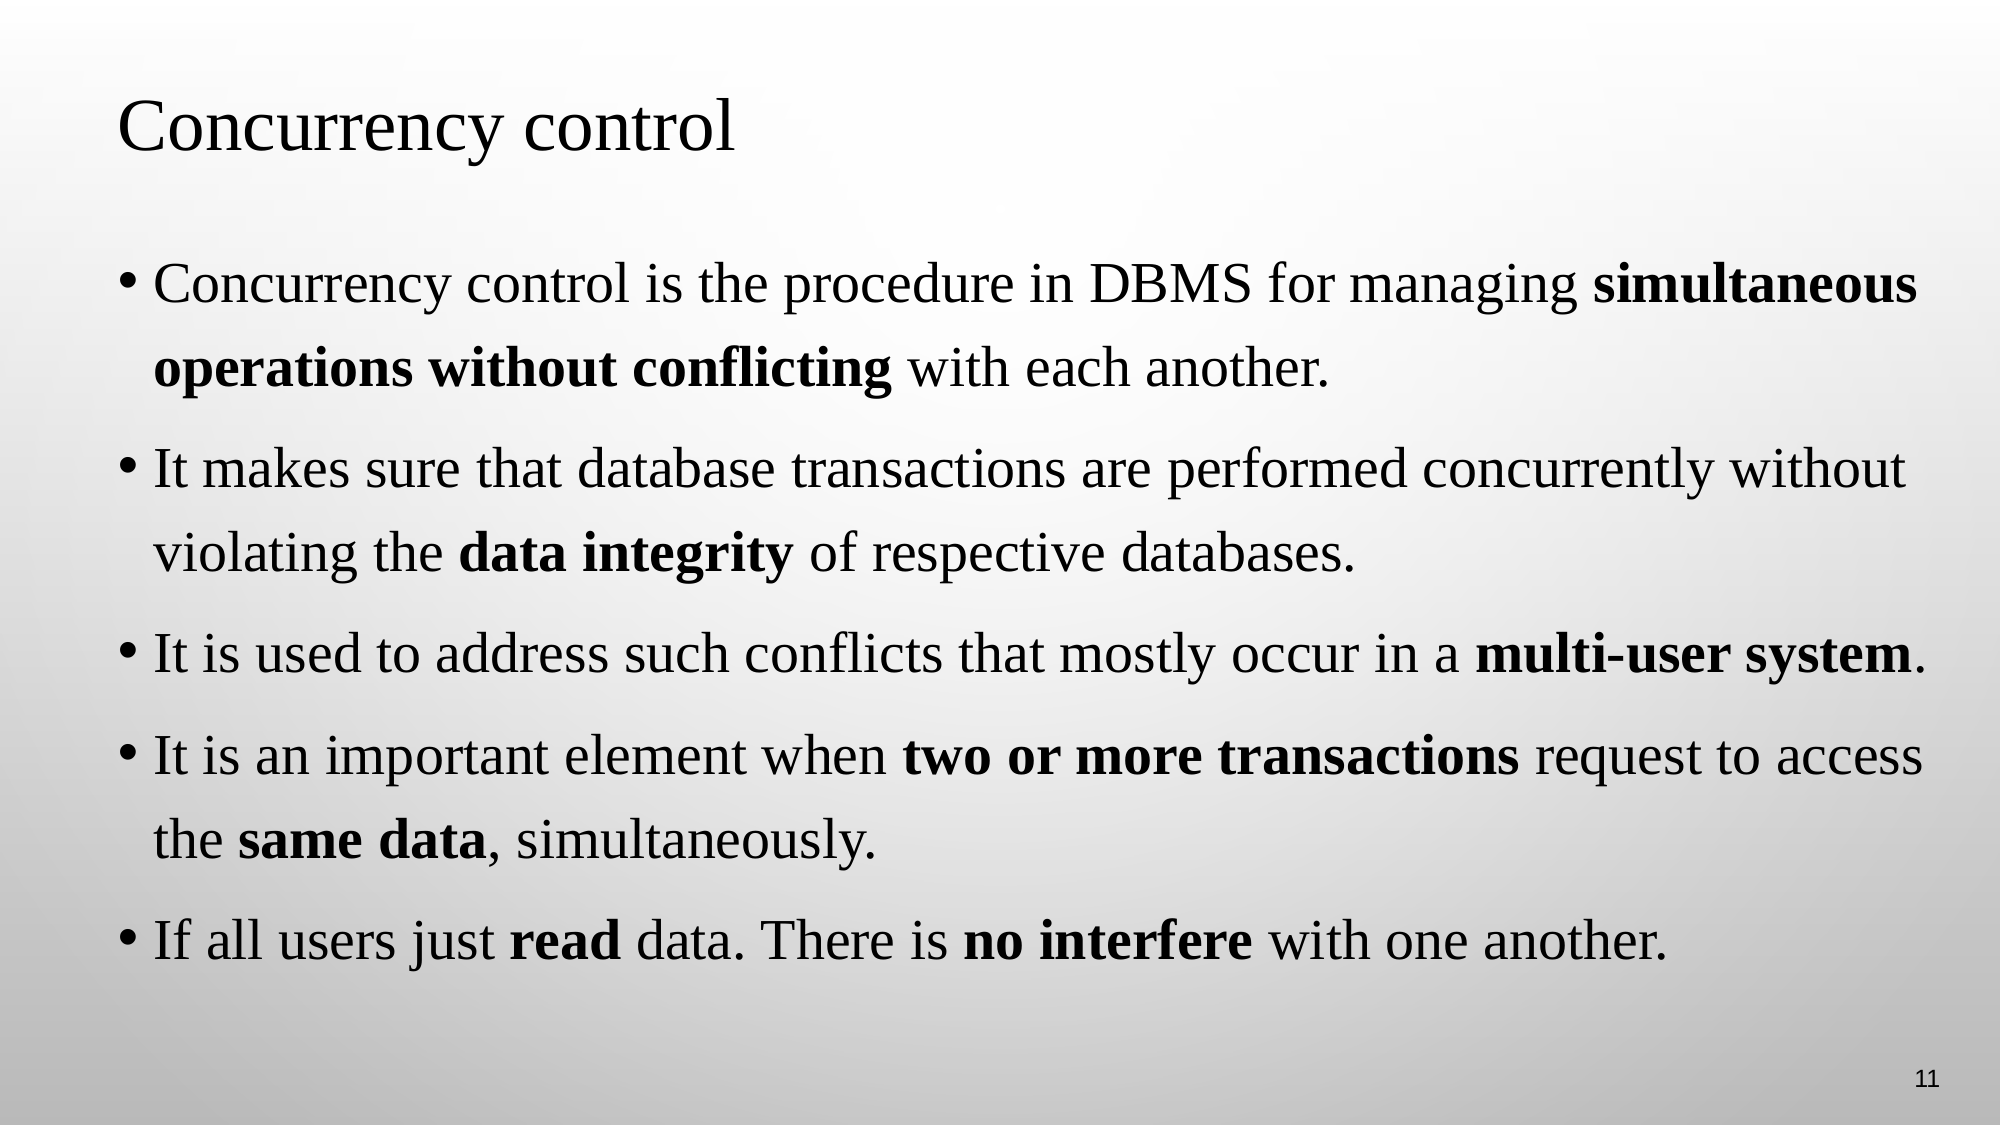

# Concurrency control
Concurrency control is the procedure in DBMS for managing simultaneous operations without conflicting with each another.
It makes sure that database transactions are performed concurrently without violating the data integrity of respective databases.
It is used to address such conflicts that mostly occur in a multi-user system.
It is an important element when two or more transactions request to access the same data, simultaneously.
If all users just read data. There is no interfere with one another.
11